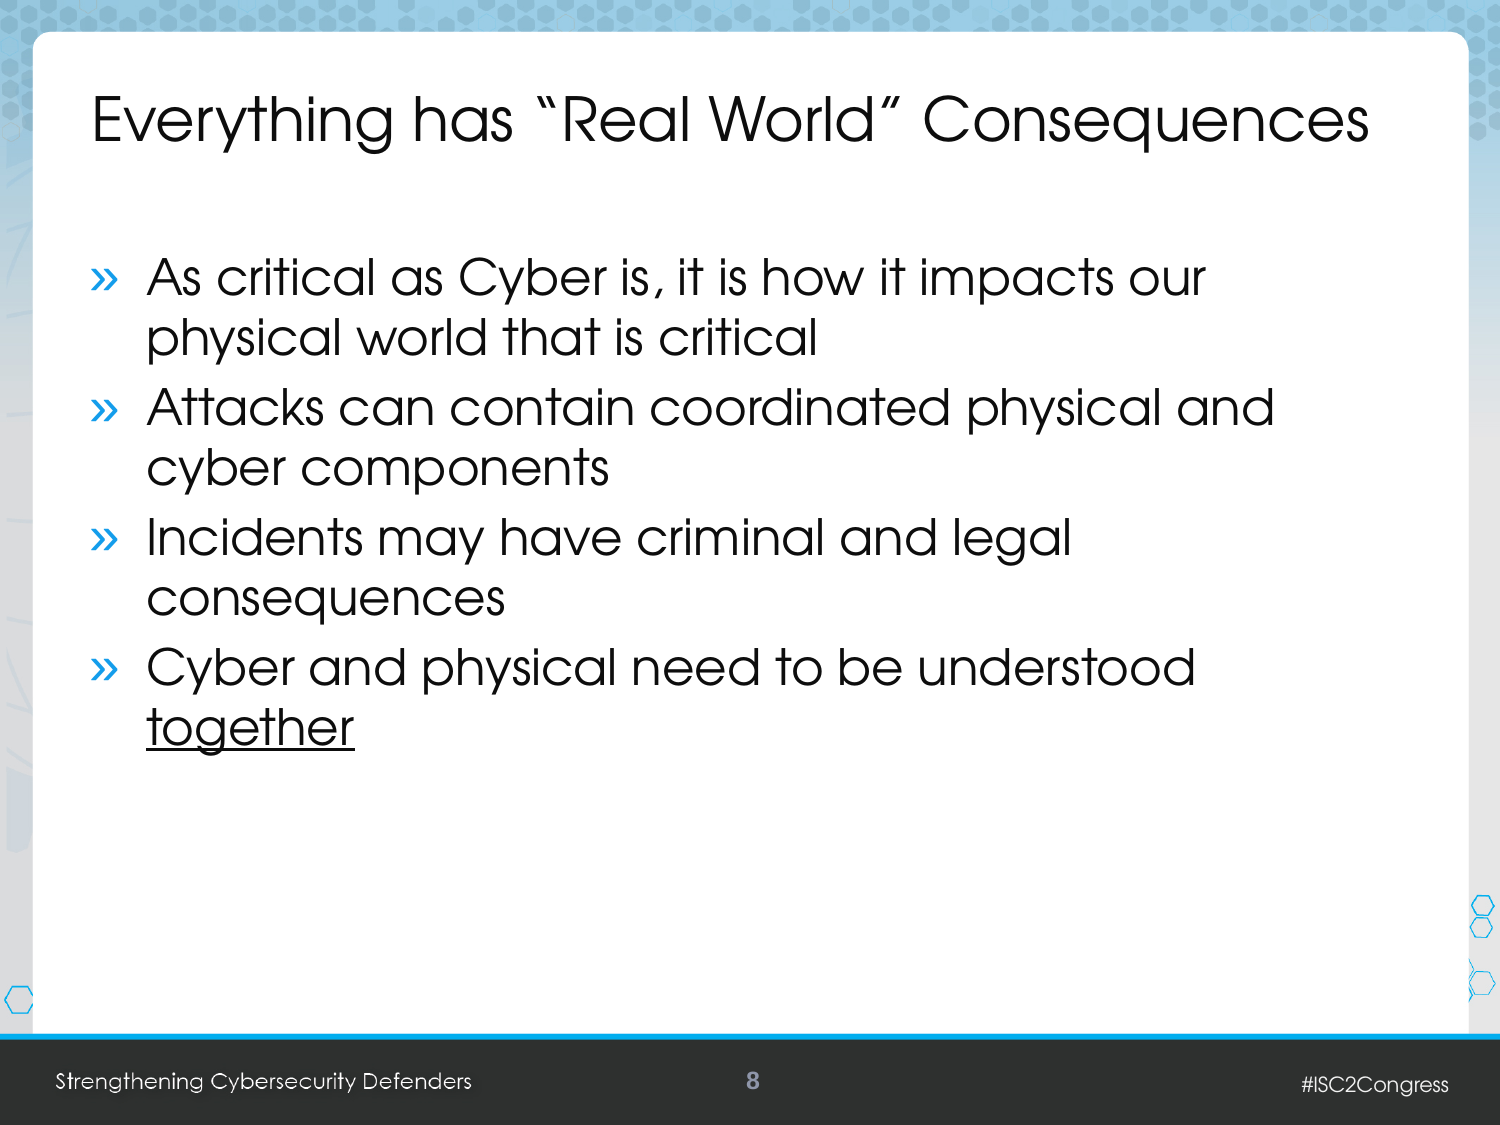

# Everything has “Real World” Consequences
As critical as Cyber is, it is how it impacts our physical world that is critical
Attacks can contain coordinated physical and cyber components
Incidents may have criminal and legal consequences
Cyber and physical need to be understood together